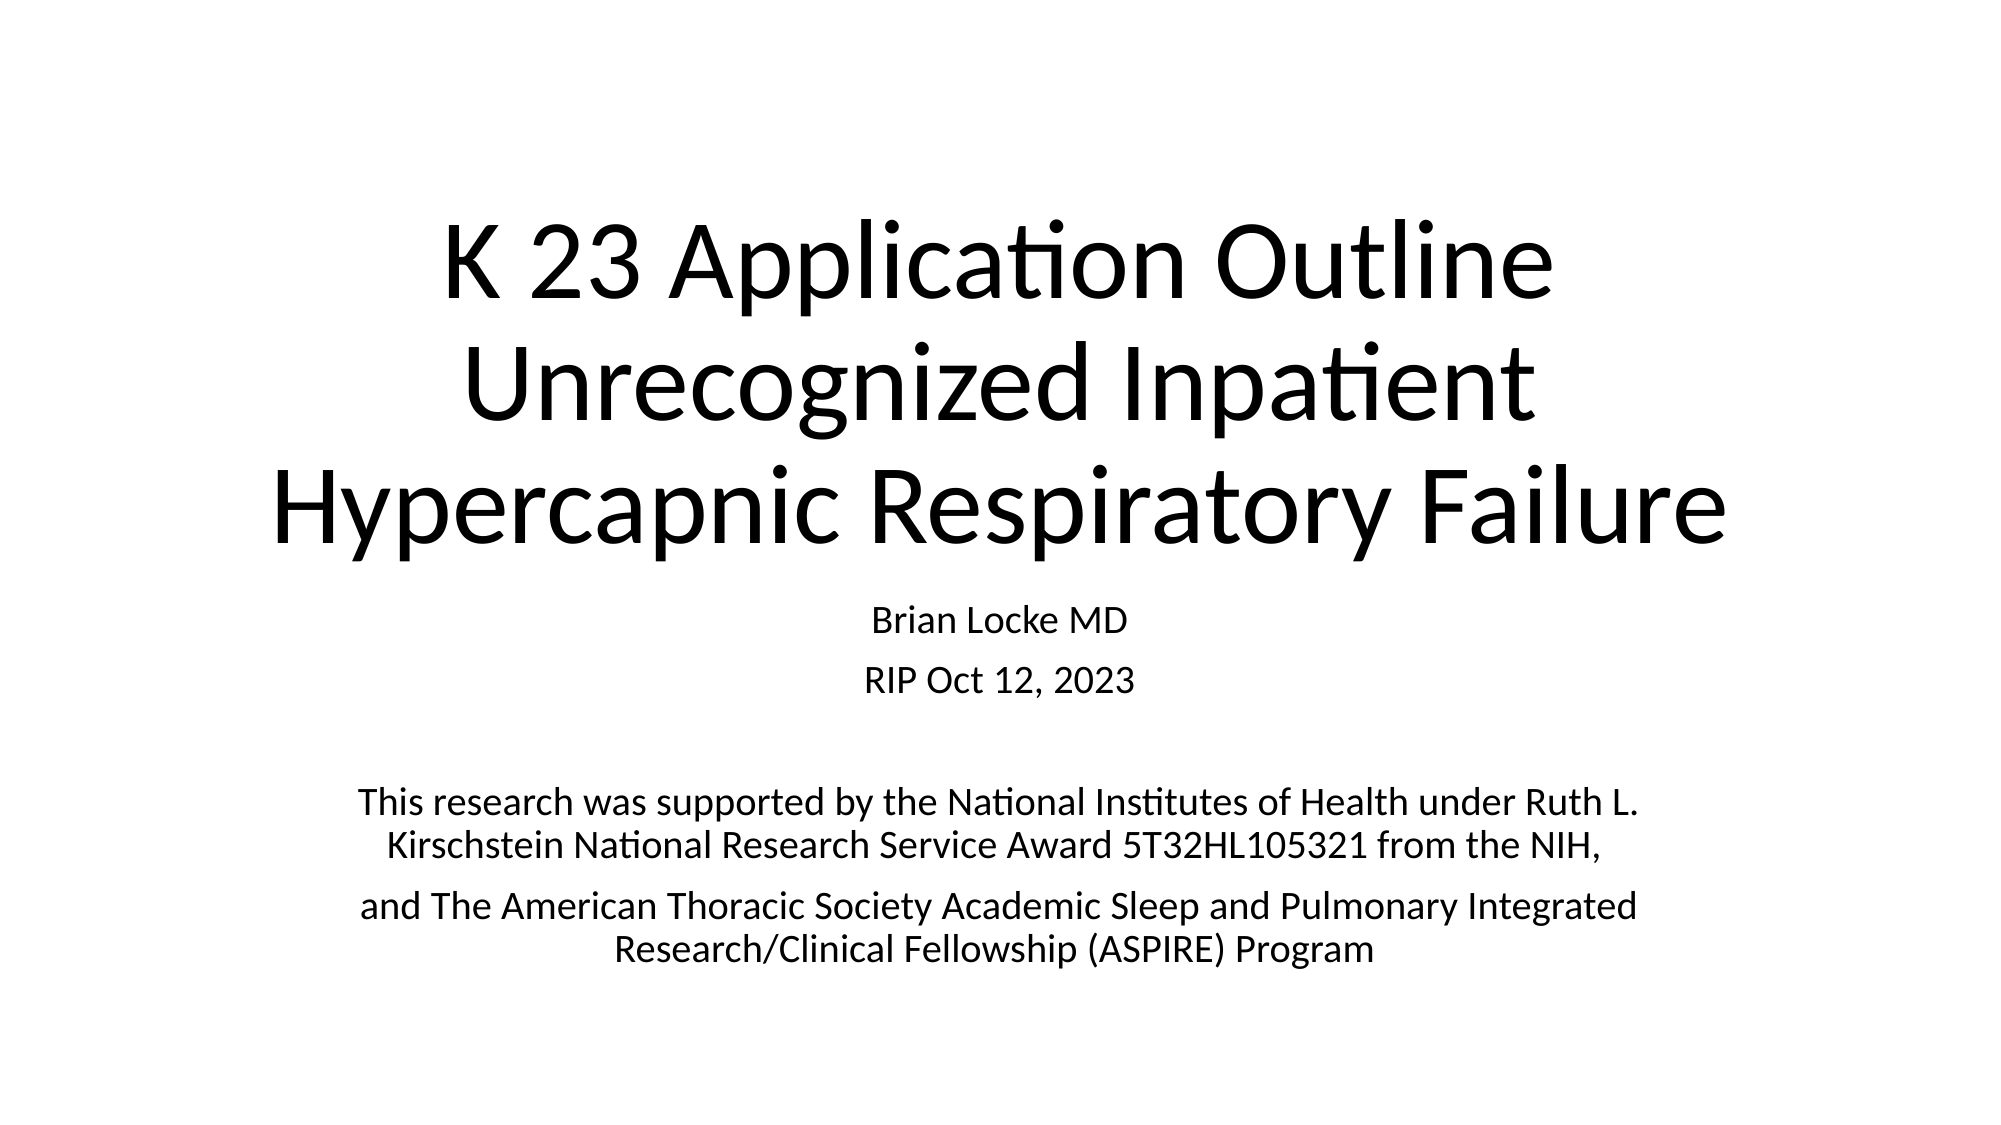

# K 23 Application Outline Unrecognized Inpatient Hypercapnic Respiratory Failure
Brian Locke MD
RIP Oct 12, 2023

This research was supported by the National Institutes of Health under Ruth L. Kirschstein National Research Service Award 5T32HL105321 from the NIH,
and The American Thoracic Society Academic Sleep and Pulmonary Integrated Research/Clinical Fellowship (ASPIRE) Program